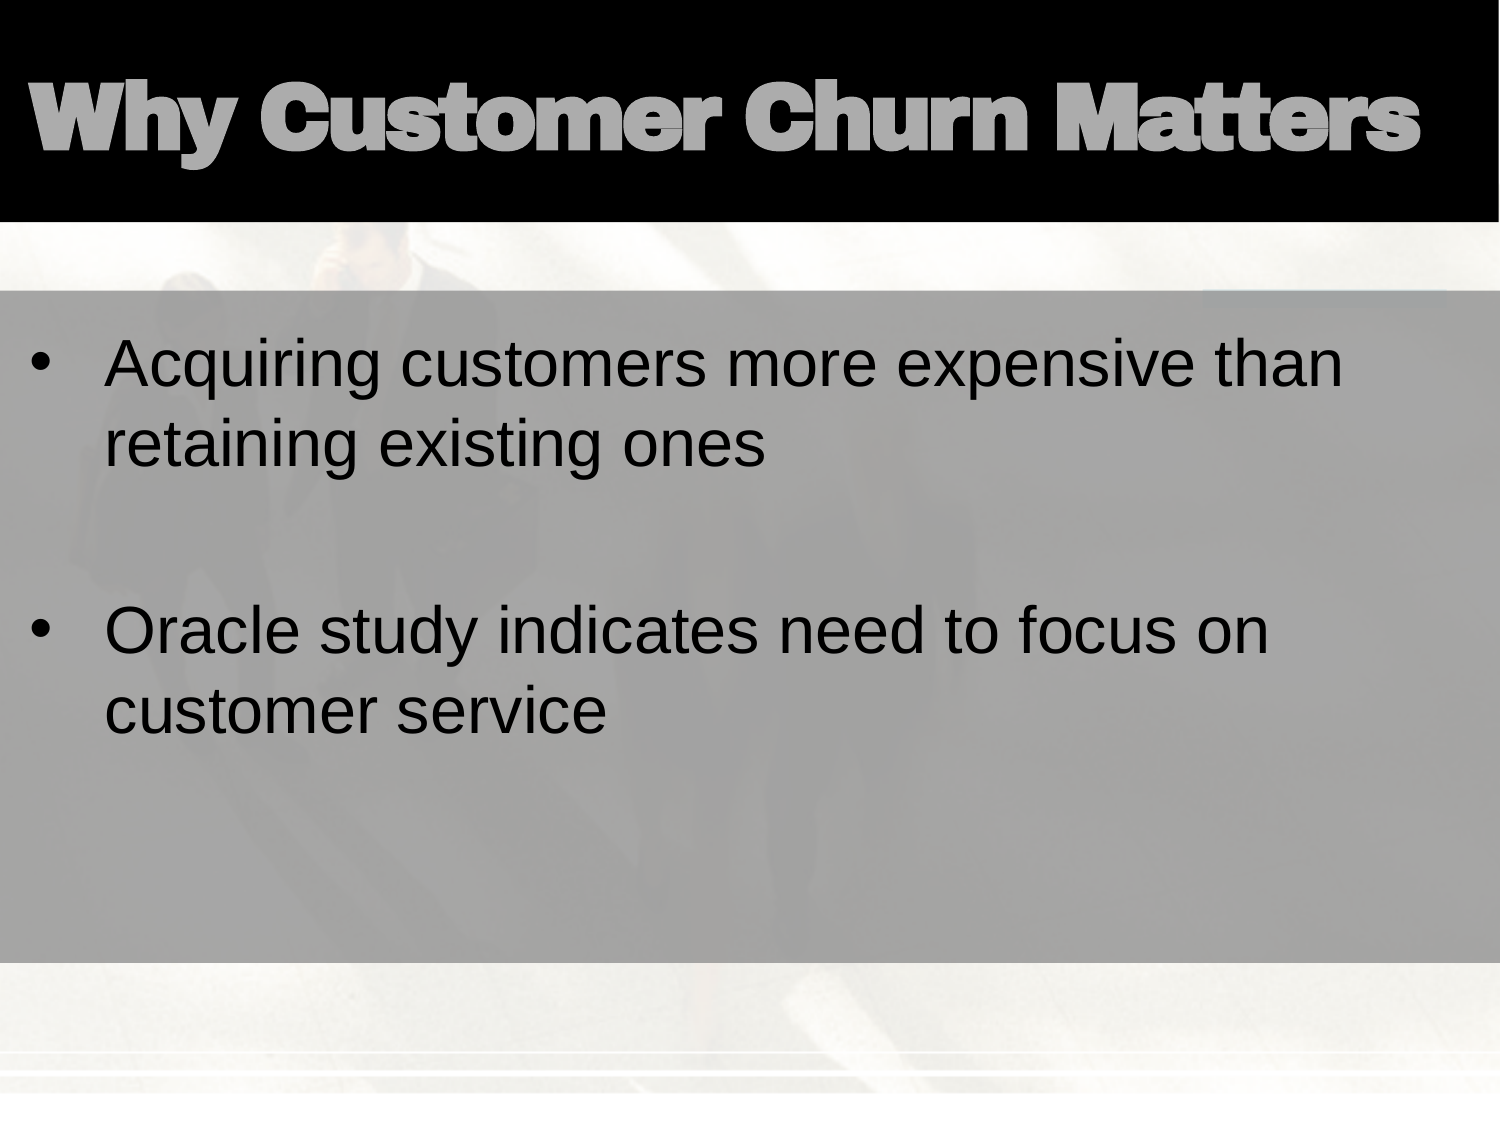

# Why Customer Churn Matters
Acquiring customers more expensive than retaining existing ones

Oracle study indicates need to focus on customer service